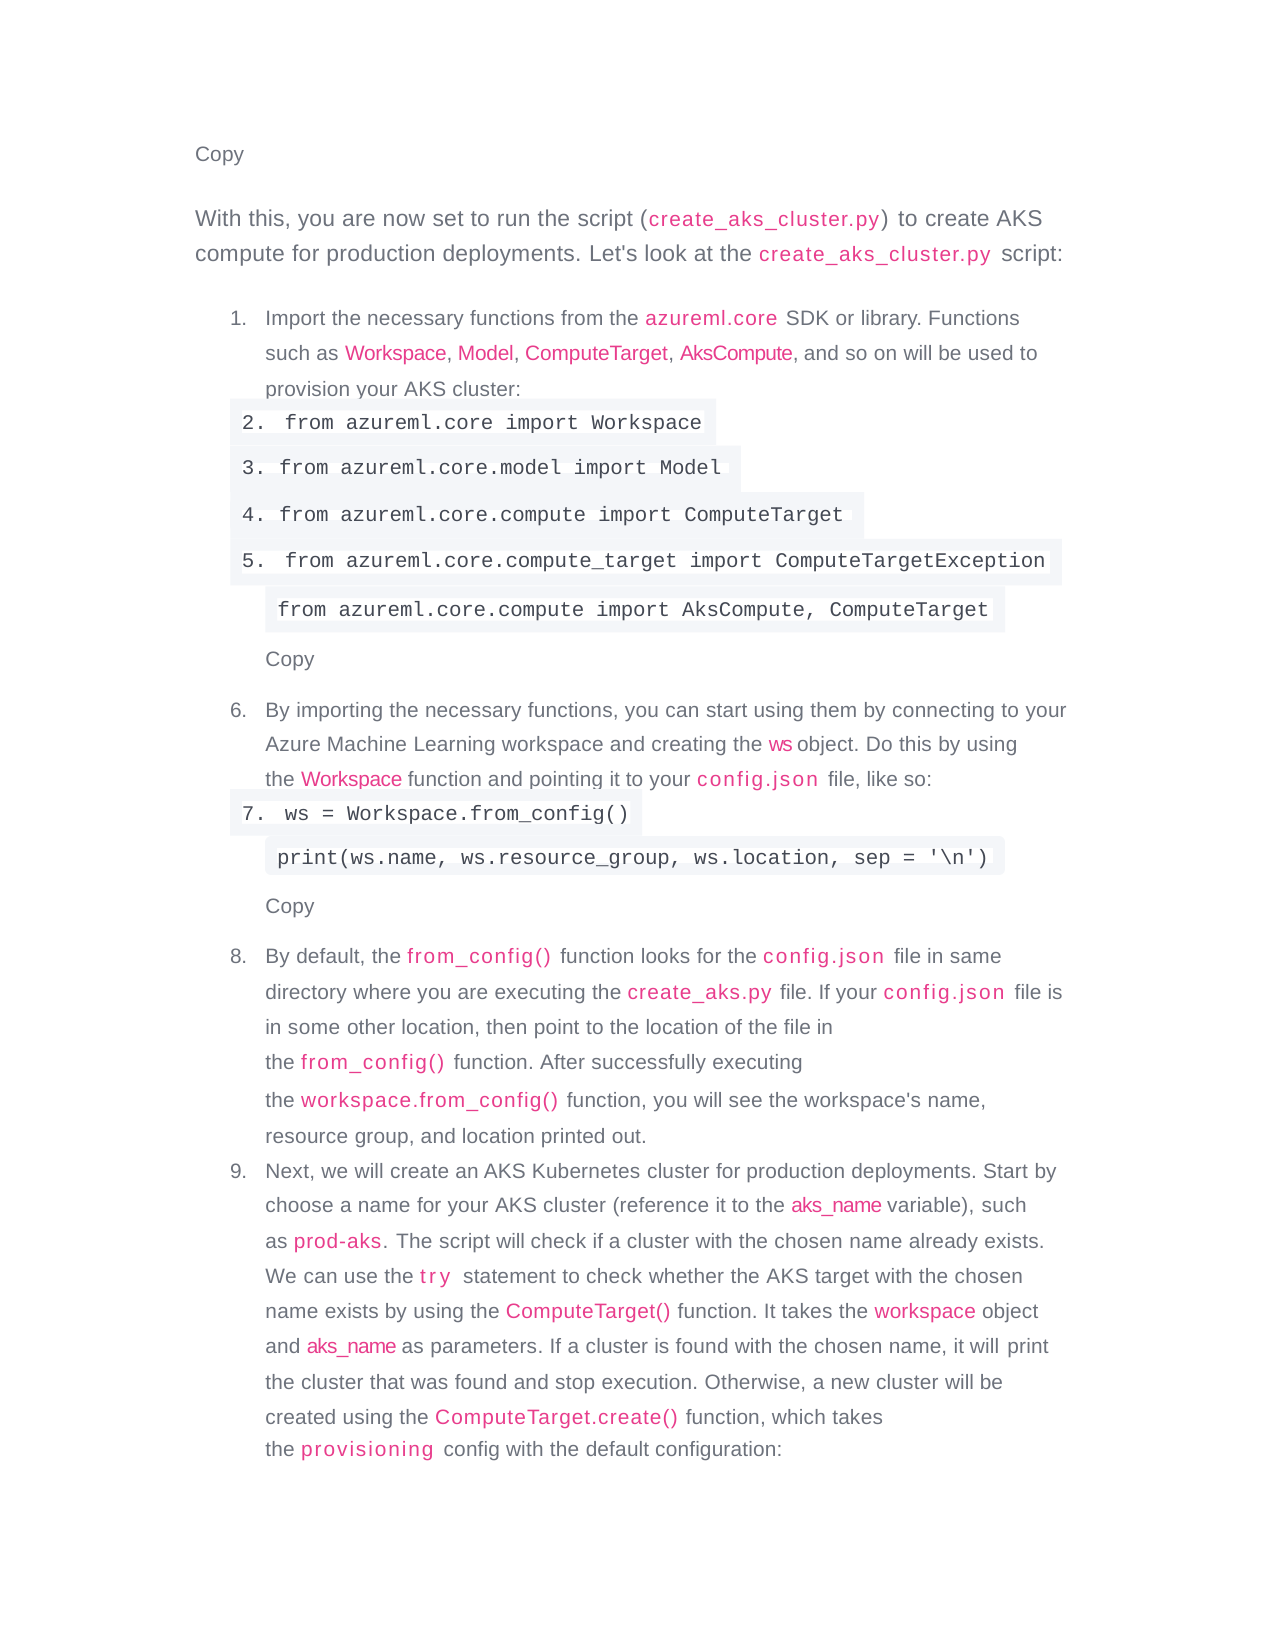

Copy

With this, you are now set to run the script (create_aks_cluster.py) to create AKS  compute for production deployments. Let's look at the create_aks_cluster.py script:

Import the necessary functions from the azureml.core SDK or library. Functions  such as Workspace, Model, ComputeTarget, AksCompute, and so on will be used to  provision your AKS cluster:
from azureml.core import Workspace

3. from azureml.core.model import Model

4. from azureml.core.compute import ComputeTarget
from azureml.core.compute_target import ComputeTargetException

from azureml.core.compute import AksCompute, ComputeTarget

Copy
By importing the necessary functions, you can start using them by connecting to your  Azure Machine Learning workspace and creating the ws object. Do this by using
the Workspace function and pointing it to your config.json file, like so:
ws = Workspace.from_config()

print(ws.name, ws.resource_group, ws.location, sep = '\n')
Copy
By default, the from_config() function looks for the config.json file in same  directory where you are executing the create_aks.py file. If your config.json file is  in some other location, then point to the location of the file in
the from_config() function. After successfully executing
the workspace.from_config() function, you will see the workspace's name,  resource group, and location printed out.
Next, we will create an AKS Kubernetes cluster for production deployments. Start by  choose a name for your AKS cluster (reference it to the aks_name variable), such
as prod-aks. The script will check if a cluster with the chosen name already exists.  We can use the try statement to check whether the AKS target with the chosen  name exists by using the ComputeTarget() function. It takes the workspace object  and aks_name as parameters. If a cluster is found with the chosen name, it will print
the cluster that was found and stop execution. Otherwise, a new cluster will be  created using the ComputeTarget.create() function, which takes
the provisioning config with the default configuration: